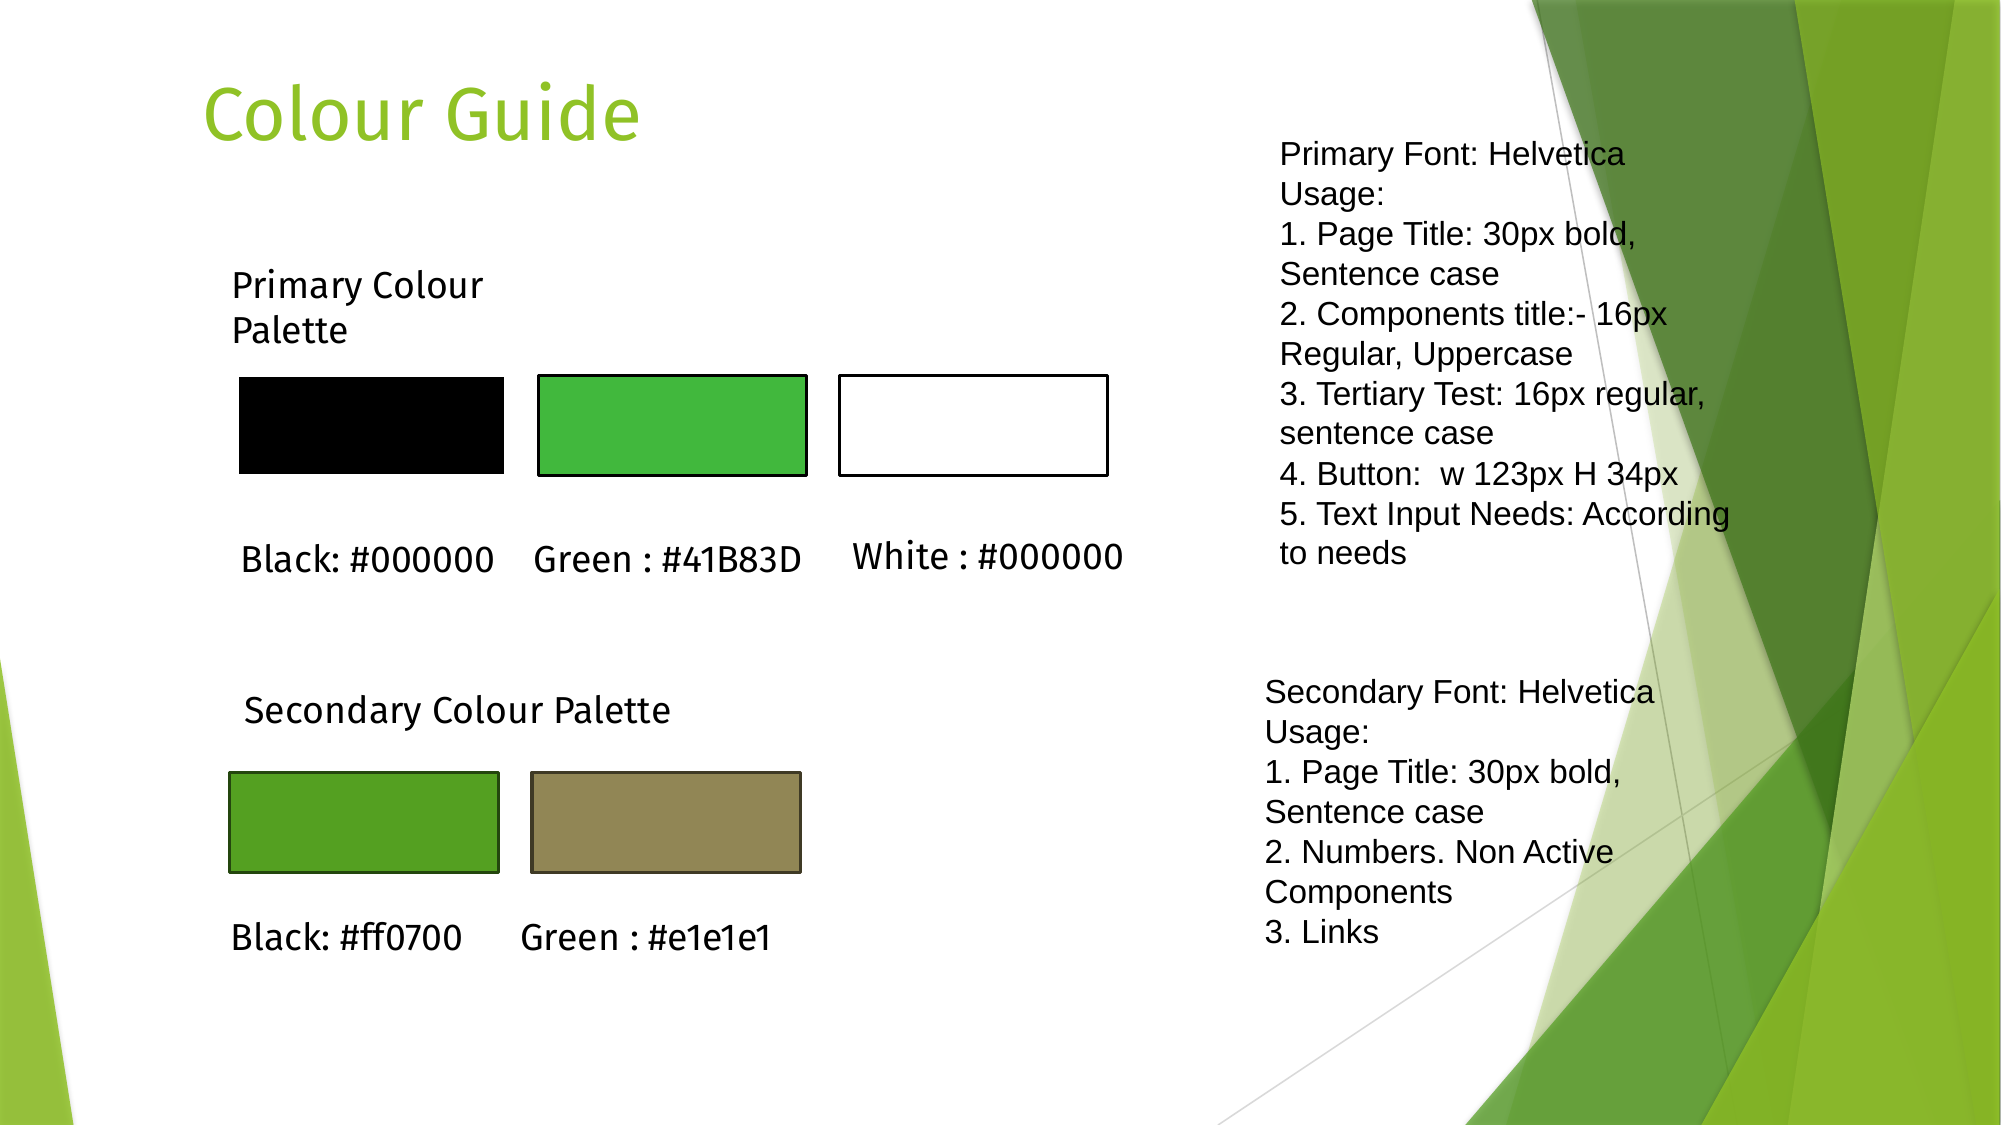

# Colour Guide
Primary Font: Helvetica
Usage:
1. Page Title: 30px bold, Sentence case
2. Components title:- 16px Regular, Uppercase
3. Tertiary Test: 16px regular, sentence case
4. Button:  w 123px H 34px
5. Text Input Needs: According to needs
Primary Colour Palette

White : #000000
Black: #000000
Green : #41B83D
Secondary Font: Helvetica
Usage:
1. Page Title: 30px bold, Sentence case
2. Numbers. Non Active Components
3. Links
Secondary Colour Palette

Black: #ff0700
Green : #e1e1e1